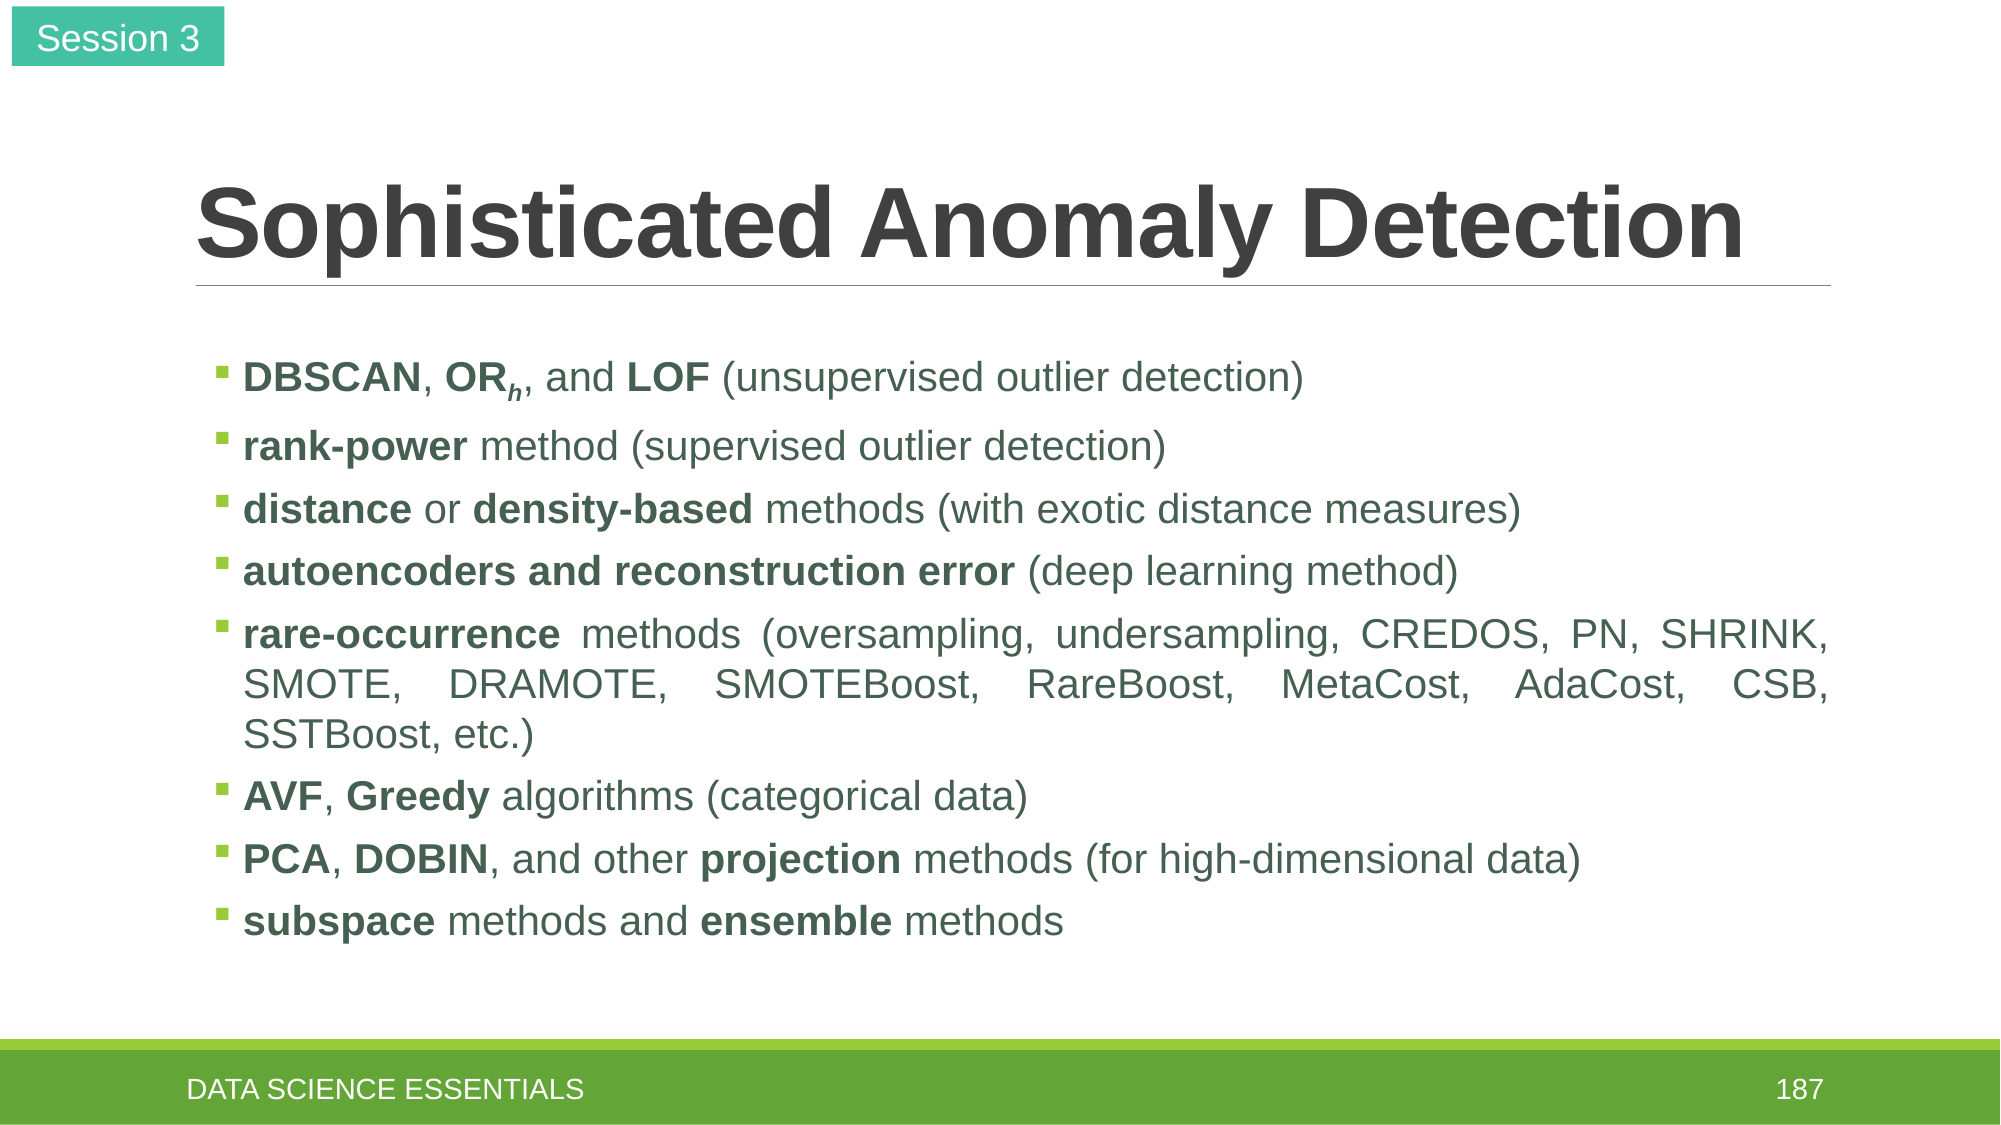

Session 3
# Sophisticated Anomaly Detection
DBSCAN, ORh, and LOF (unsupervised outlier detection)
rank-power method (supervised outlier detection)
distance or density-based methods (with exotic distance measures)
autoencoders and reconstruction error (deep learning method)
rare-occurrence methods (oversampling, undersampling, CREDOS, PN, SHRINK, SMOTE, DRAMOTE, SMOTEBoost, RareBoost, MetaCost, AdaCost, CSB, SSTBoost, etc.)
AVF, Greedy algorithms (categorical data)
PCA, DOBIN, and other projection methods (for high-dimensional data)
subspace methods and ensemble methods
DATA SCIENCE ESSENTIALS
187